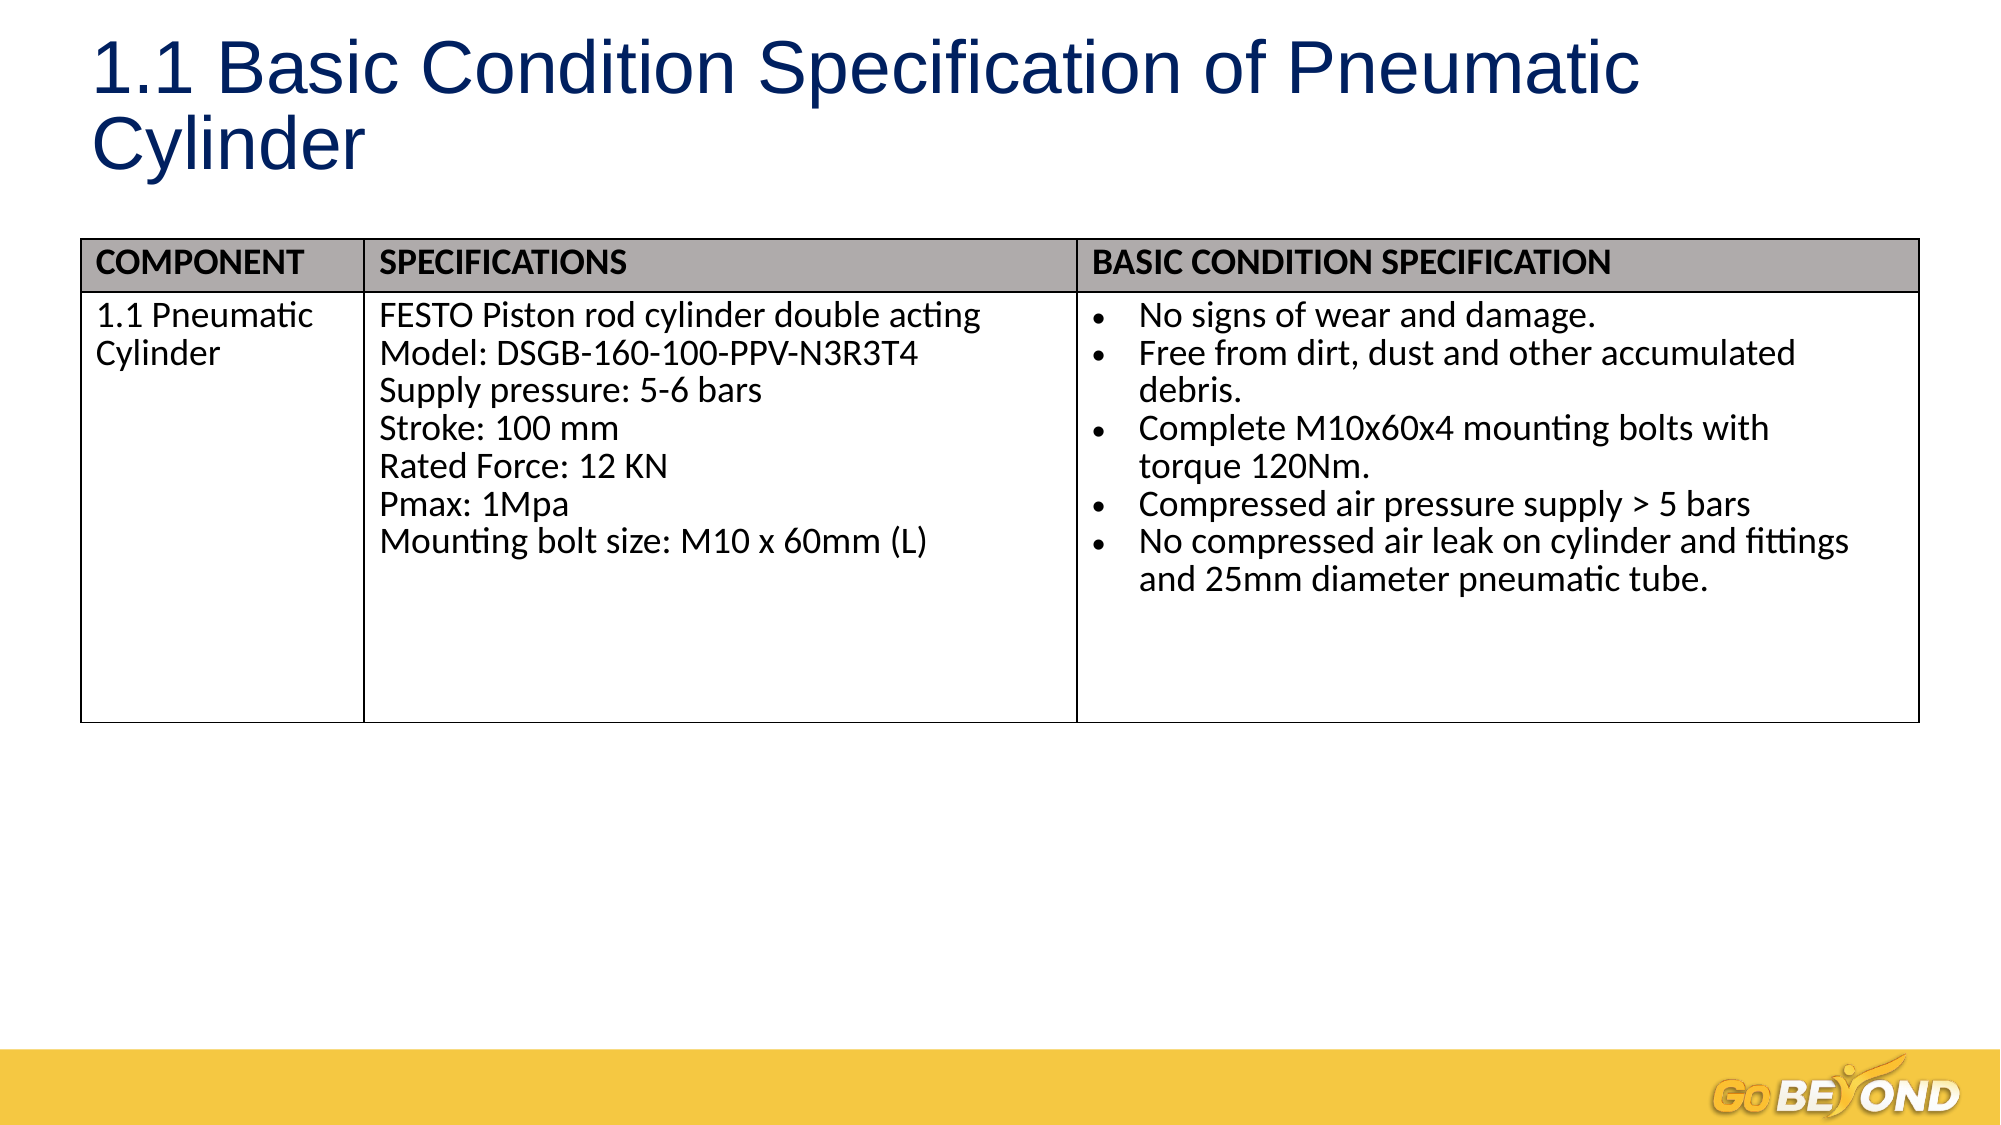

1.1 Basic Condition Specification of Pneumatic Cylinder
| COMPONENT | SPECIFICATIONS | BASIC CONDITION SPECIFICATION |
| --- | --- | --- |
| 1.1 Pneumatic Cylinder | FESTO Piston rod cylinder double acting Model: DSGB-160-100-PPV-N3R3T4 Supply pressure: 5-6 bars Stroke: 100 mm Rated Force: 12 KN Pmax: 1Mpa Mounting bolt size: M10 x 60mm (L) | No signs of wear and damage. Free from dirt, dust and other accumulated debris. Complete M10x60x4 mounting bolts with torque 120Nm. Compressed air pressure supply > 5 bars No compressed air leak on cylinder and fittings and 25mm diameter pneumatic tube. |